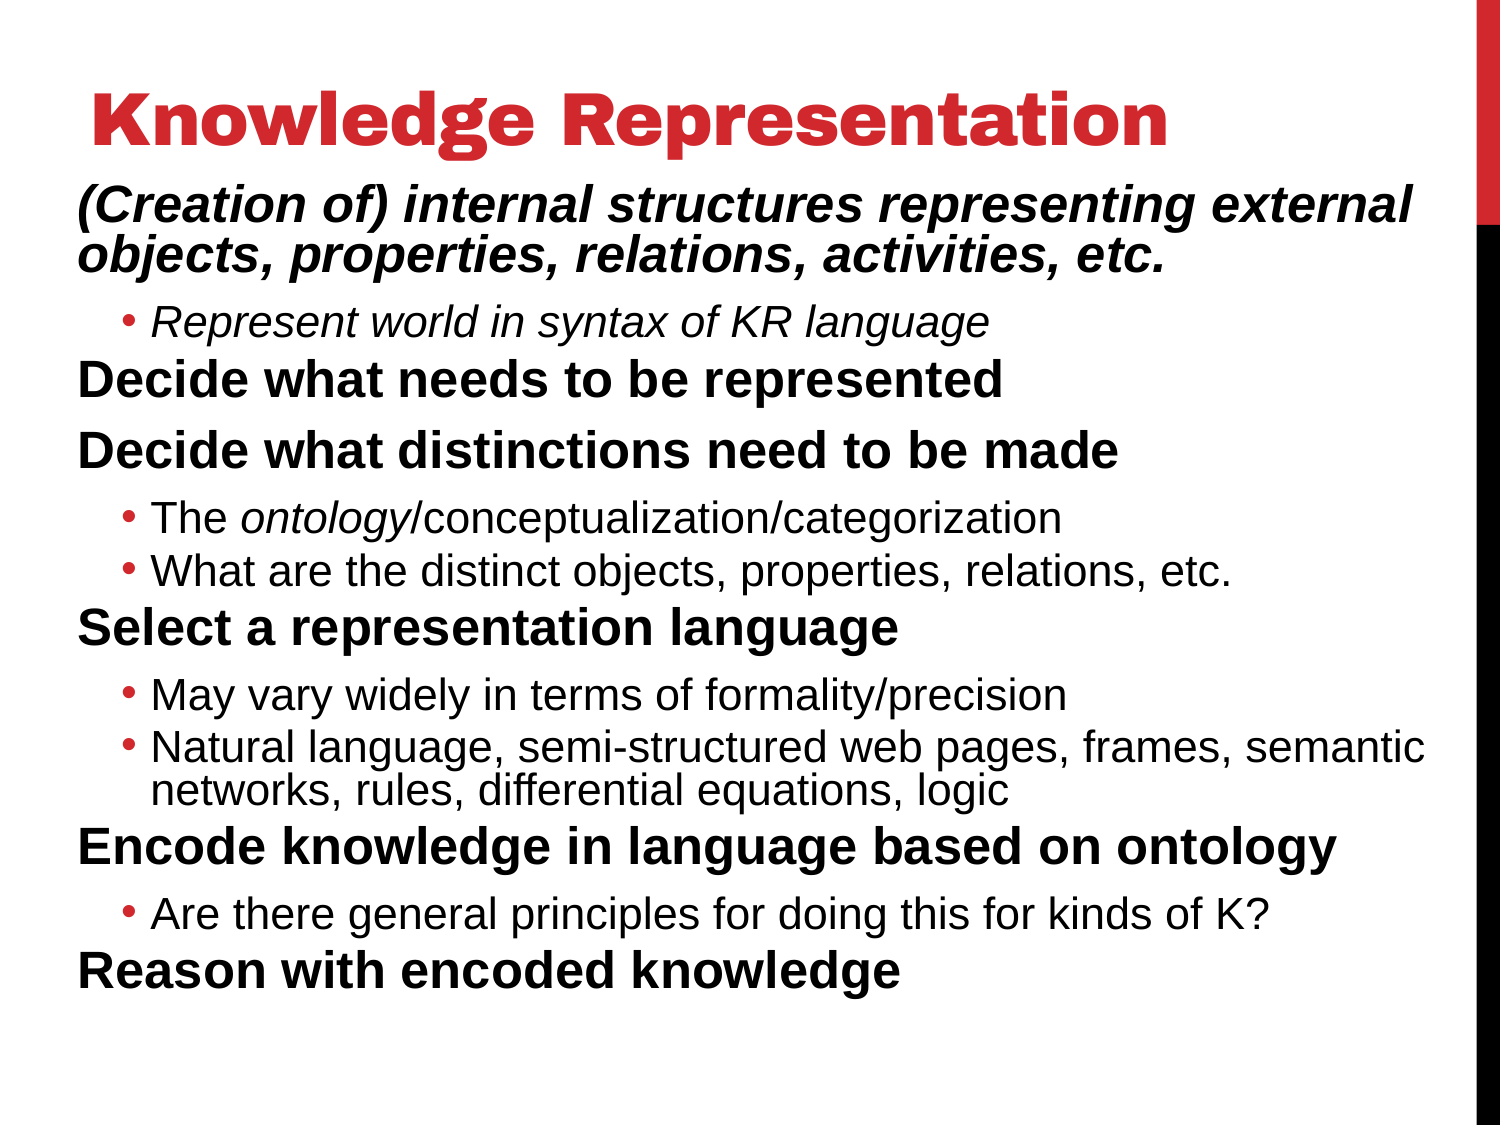

# Knowledge Representation
(Creation of) internal structures representing external objects, properties, relations, activities, etc.
Represent world in syntax of KR language
Decide what needs to be represented
Decide what distinctions need to be made
The ontology/conceptualization/categorization
What are the distinct objects, properties, relations, etc.
Select a representation language
May vary widely in terms of formality/precision
Natural language, semi-structured web pages, frames, semantic networks, rules, differential equations, logic
Encode knowledge in language based on ontology
Are there general principles for doing this for kinds of K?
Reason with encoded knowledge